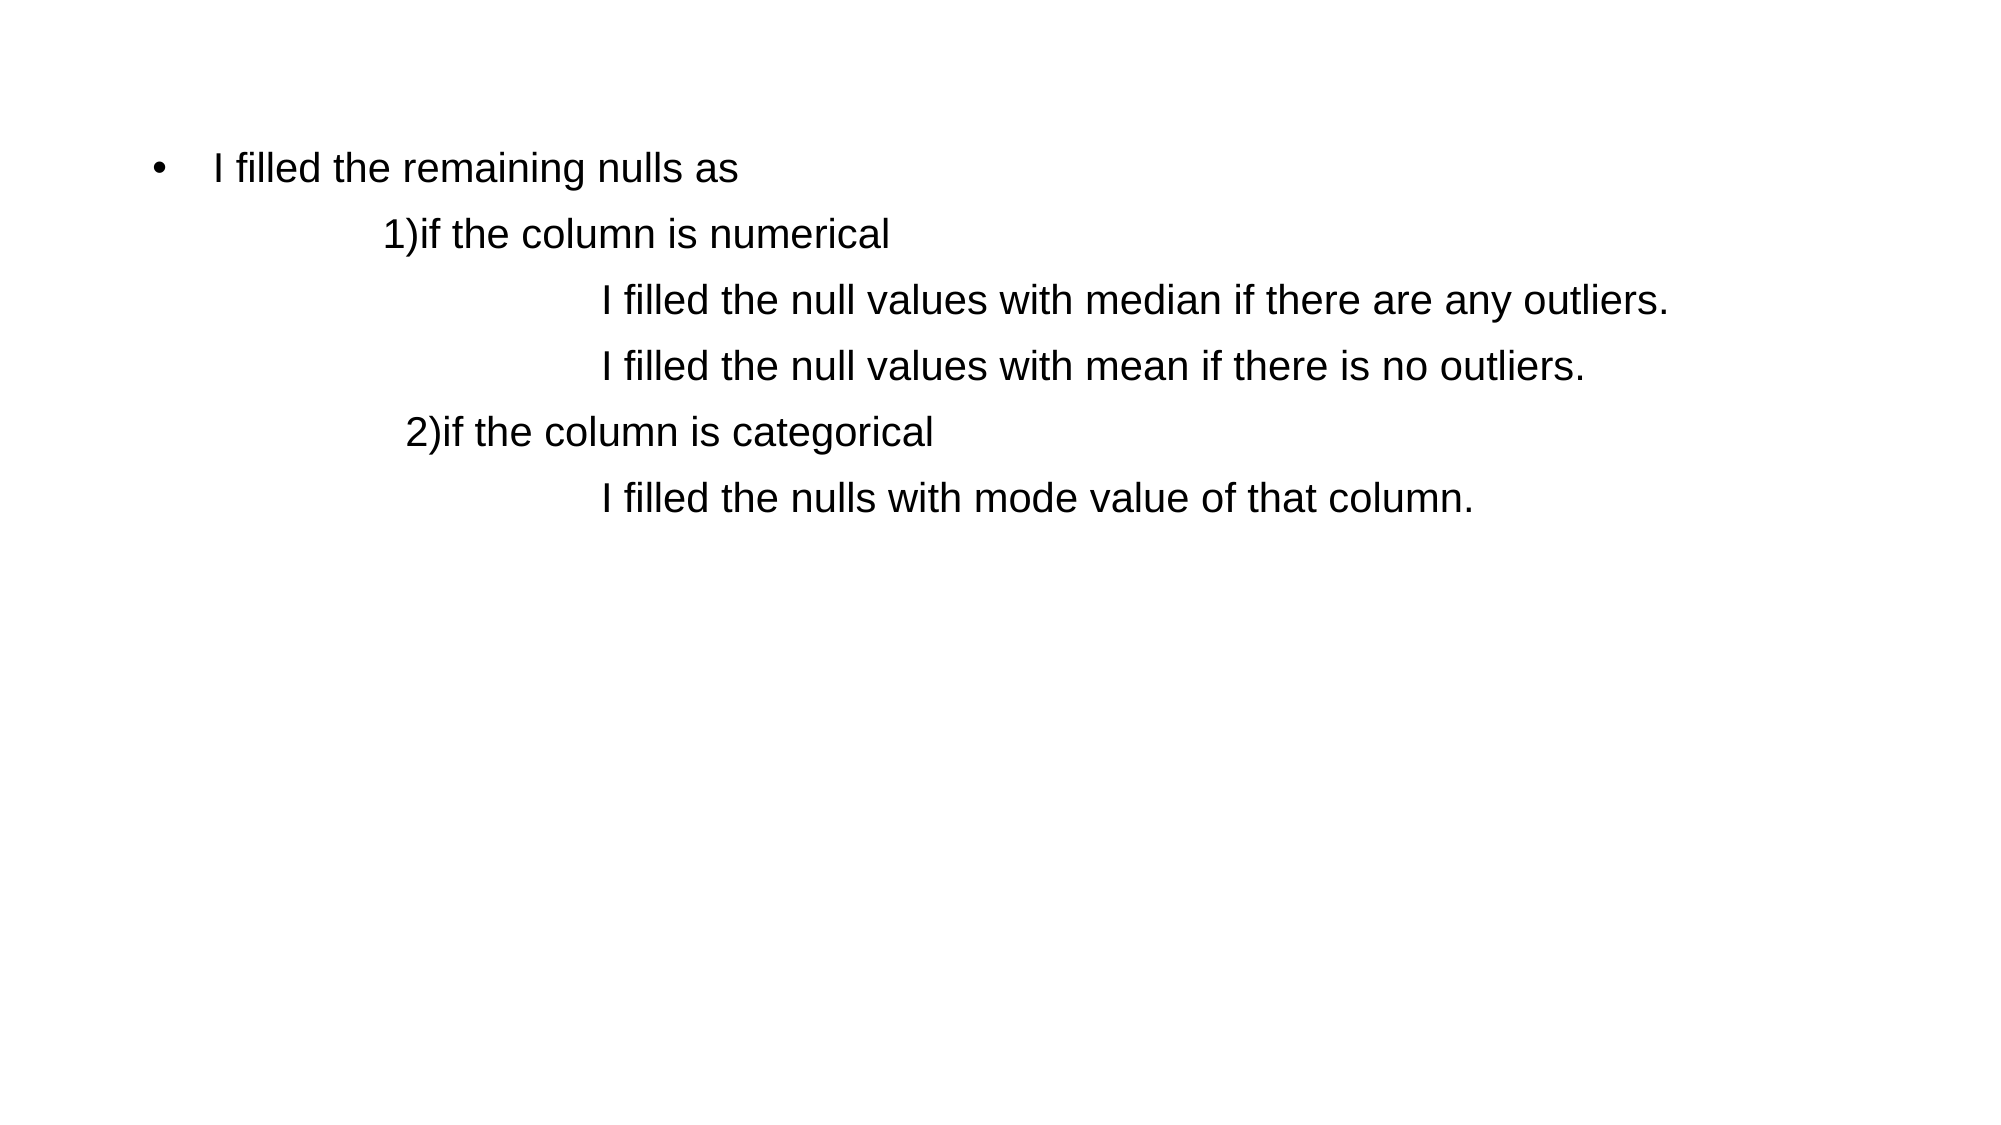

I filled the remaining nulls as
                    1)if the column is numerical
                                       I filled the null values with median if there are any outliers.
                                       I filled the null values with mean if there is no outliers.
                      2)if the column is categorical
                                       I filled the nulls with mode value of that column.